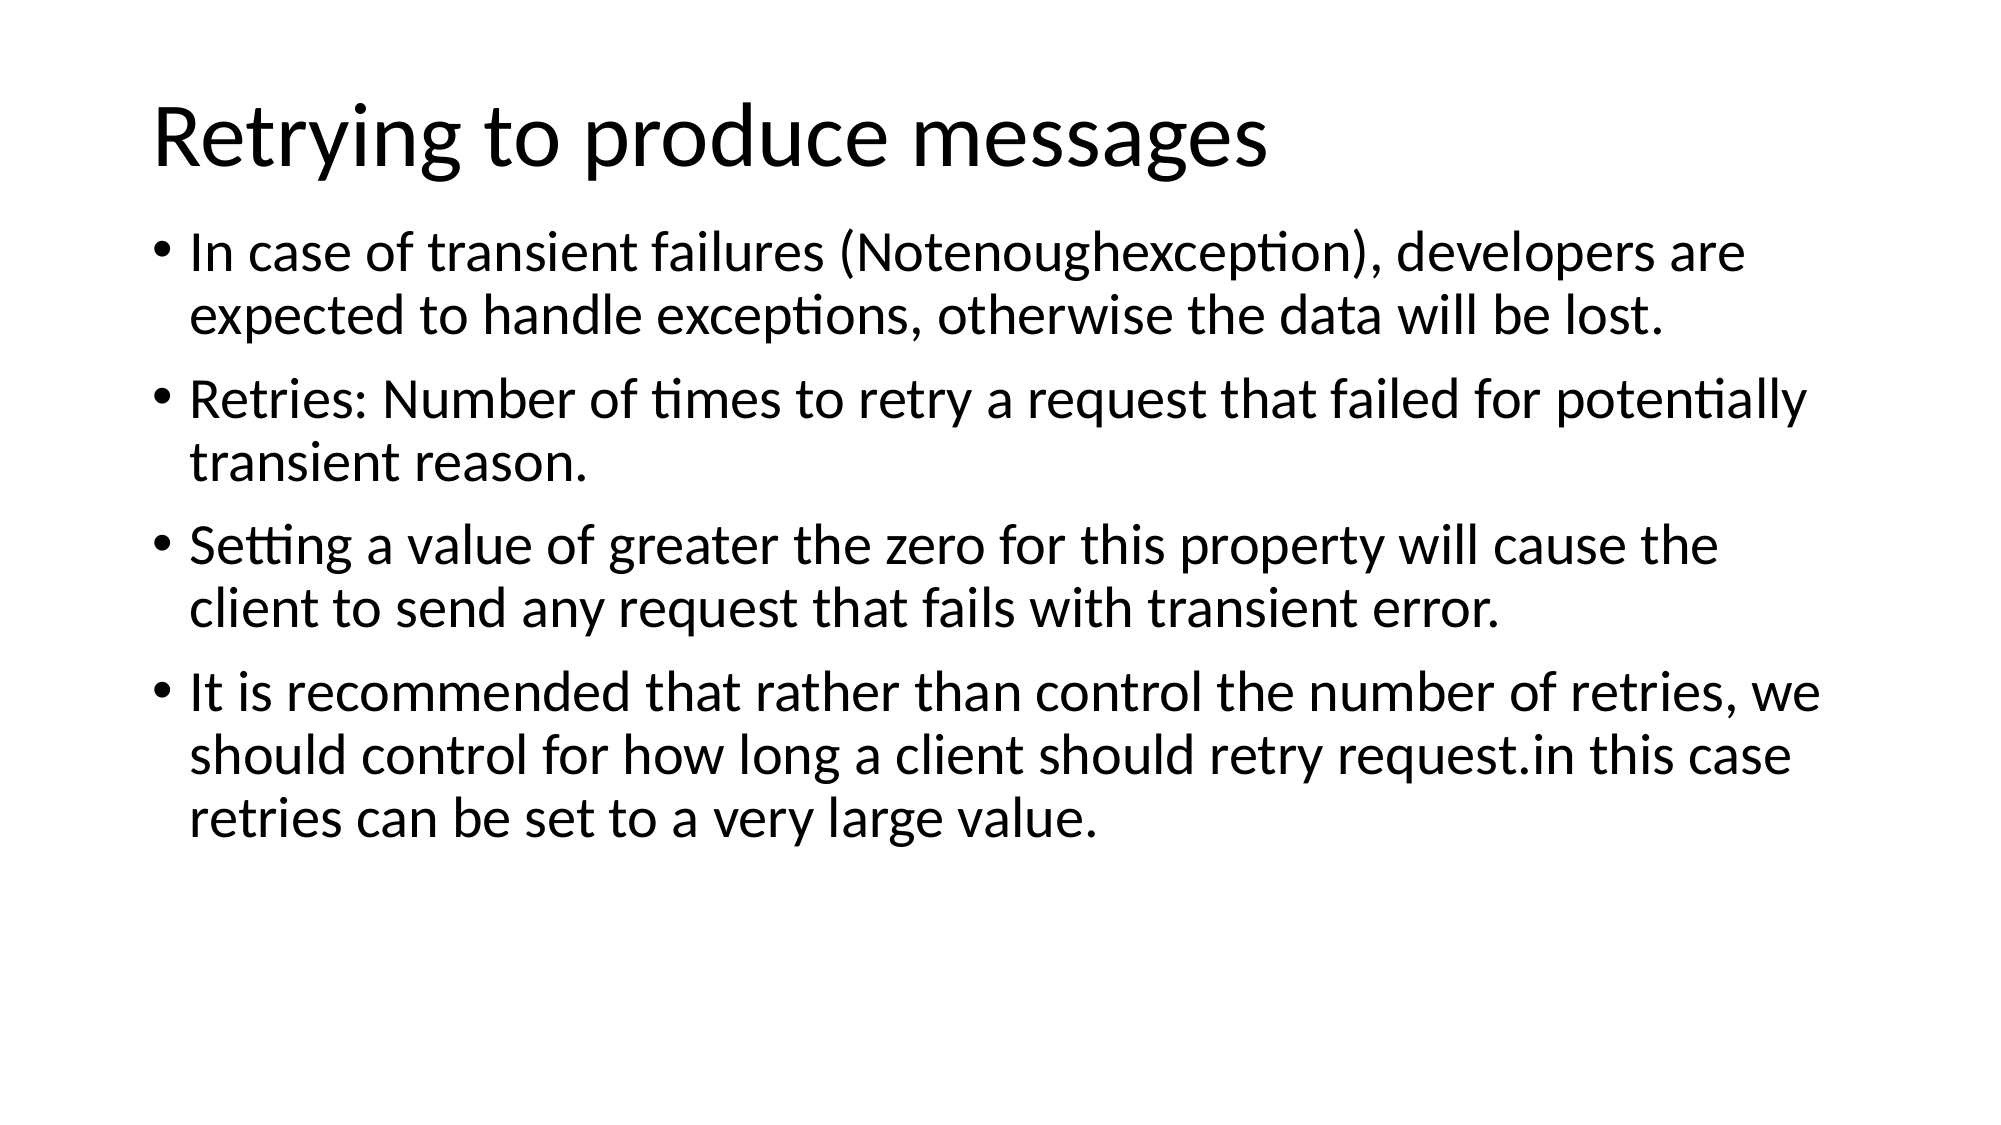

# Retrying to produce messages
In case of transient failures (Notenoughexception), developers are expected to handle exceptions, otherwise the data will be lost.
Retries: Number of times to retry a request that failed for potentially transient reason.
Setting a value of greater the zero for this property will cause the client to send any request that fails with transient error.
It is recommended that rather than control the number of retries, we should control for how long a client should retry request.in this case retries can be set to a very large value.